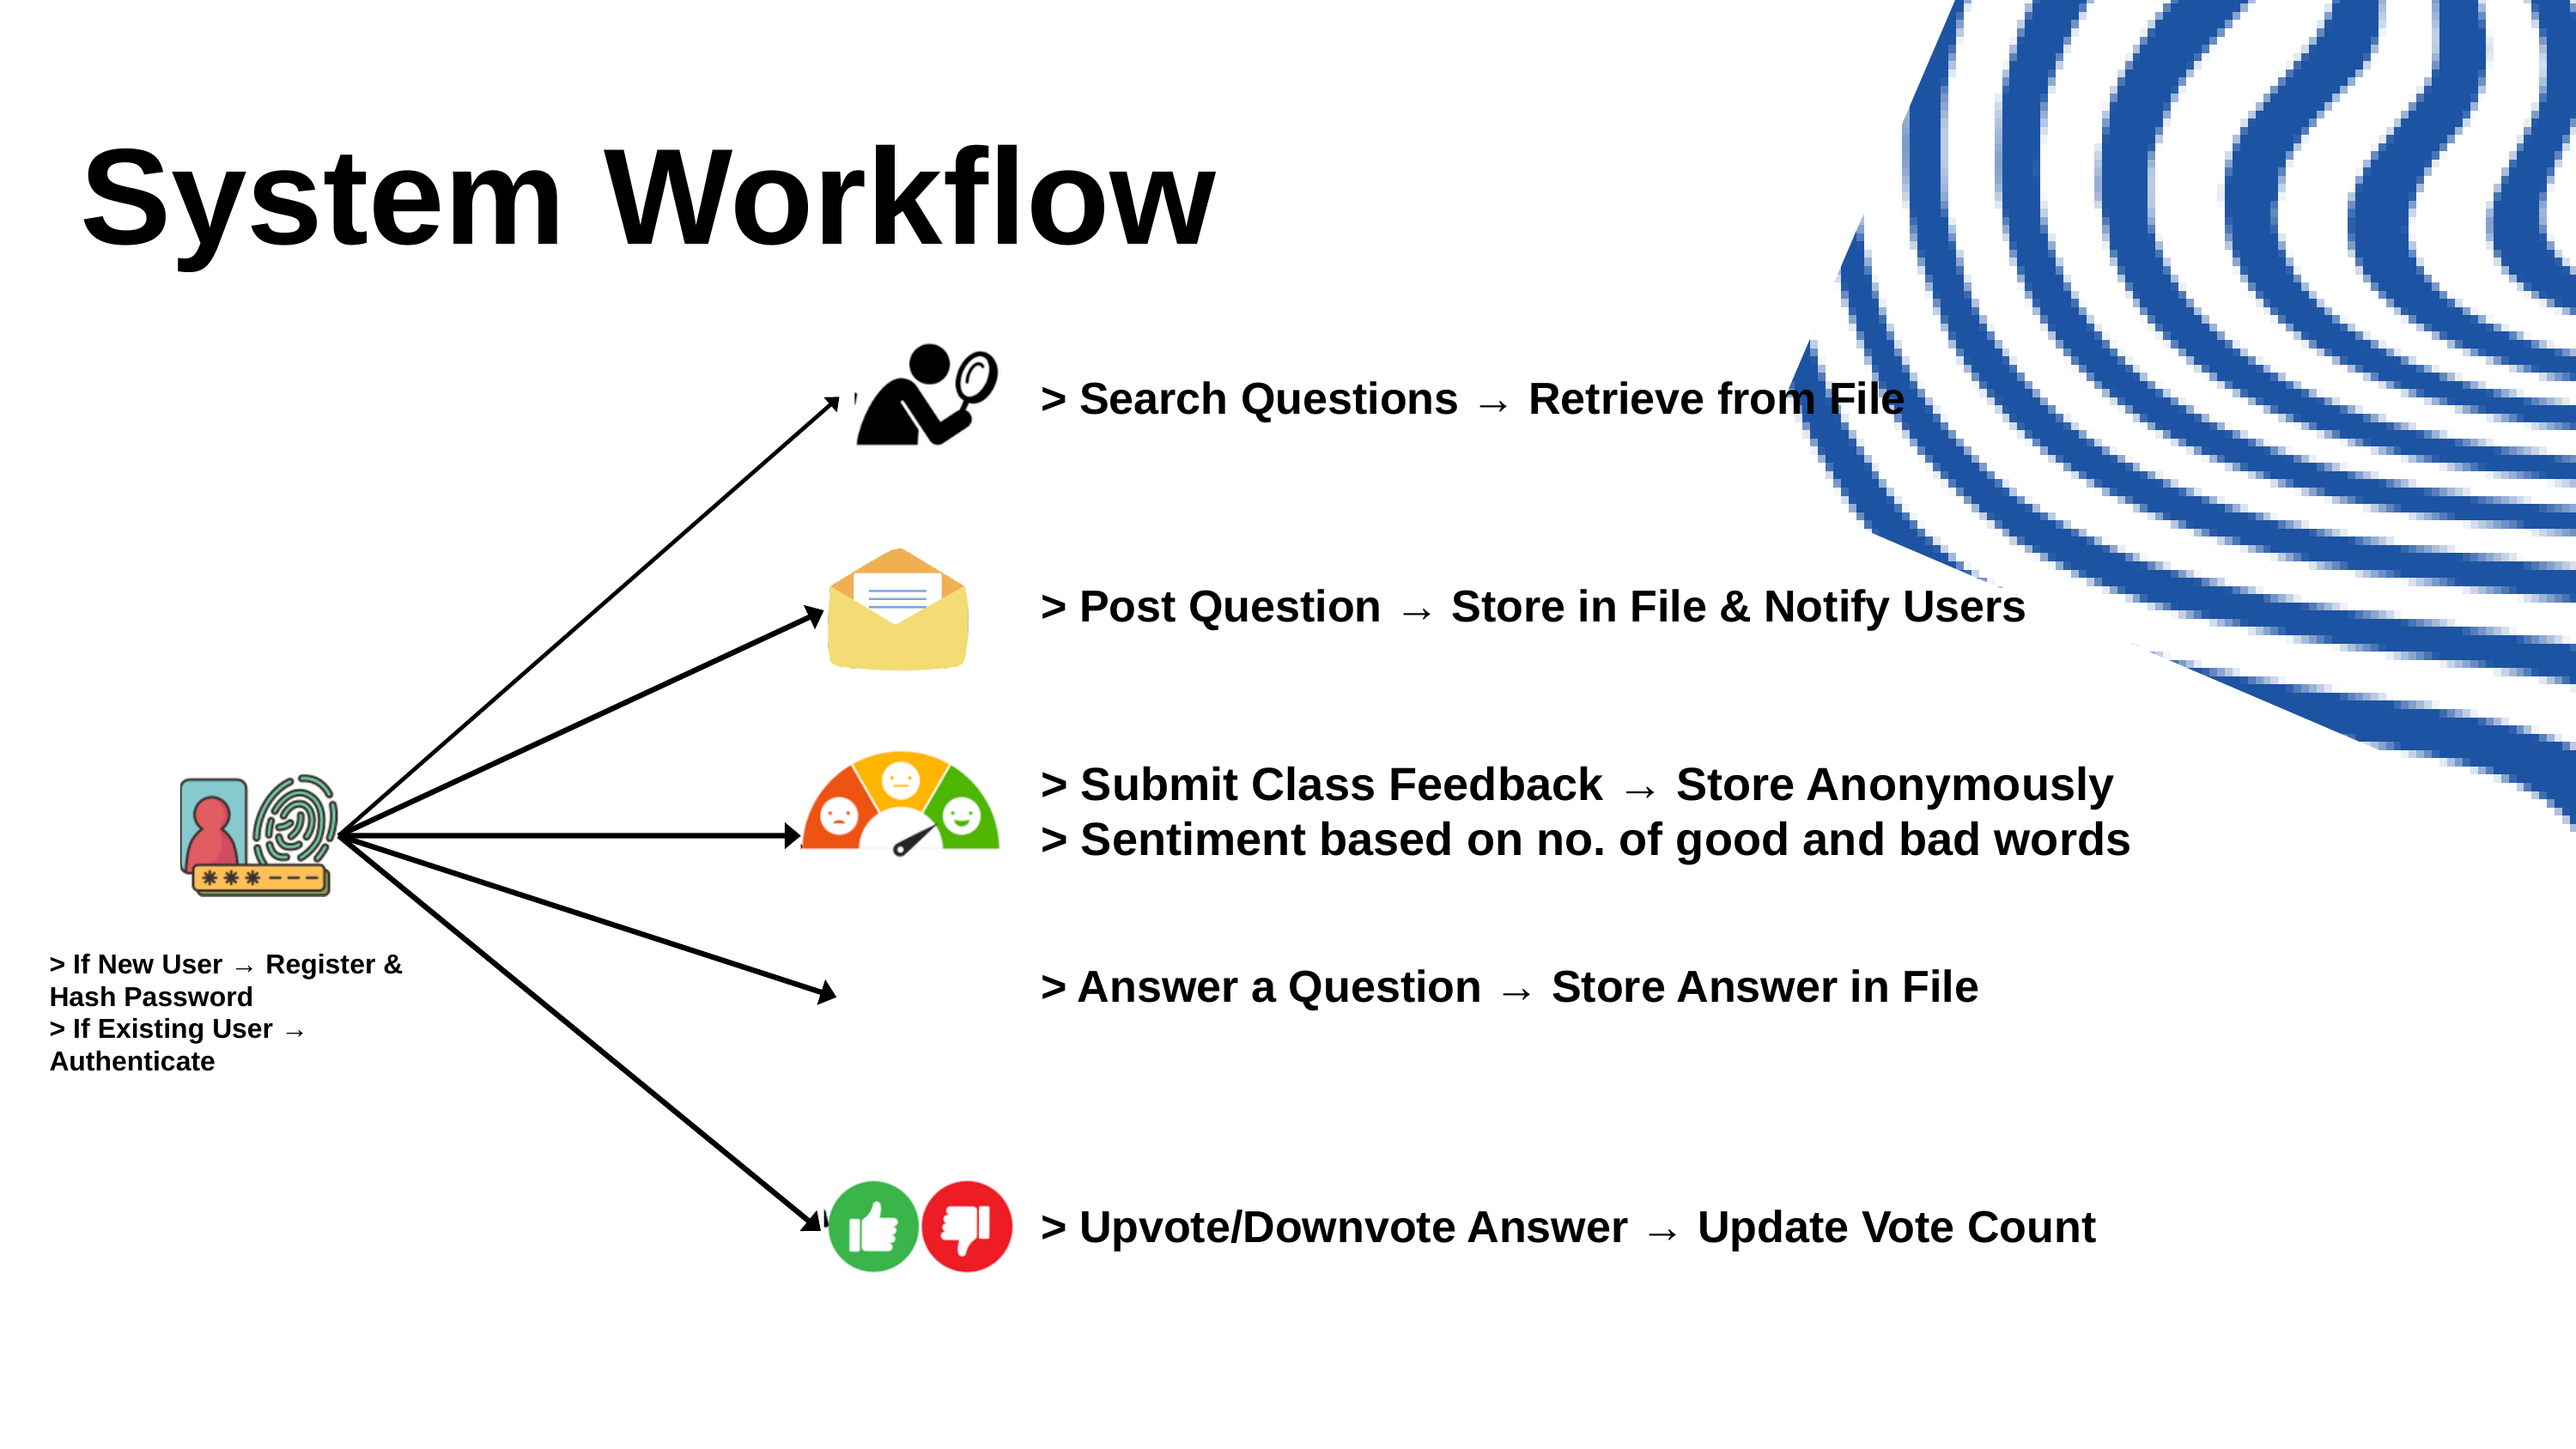

System Workflow

> Search Questions → Retrieve from File

> Post Question → Store in File & Notify Users

> Submit Class Feedback → Store Anonymously
> Sentiment based on no. of good and bad words

> Answer a Question → Store Answer in File
> If New User → Register & Hash Password
> If Existing User → Authenticate

> Upvote/Downvote Answer → Update Vote Count